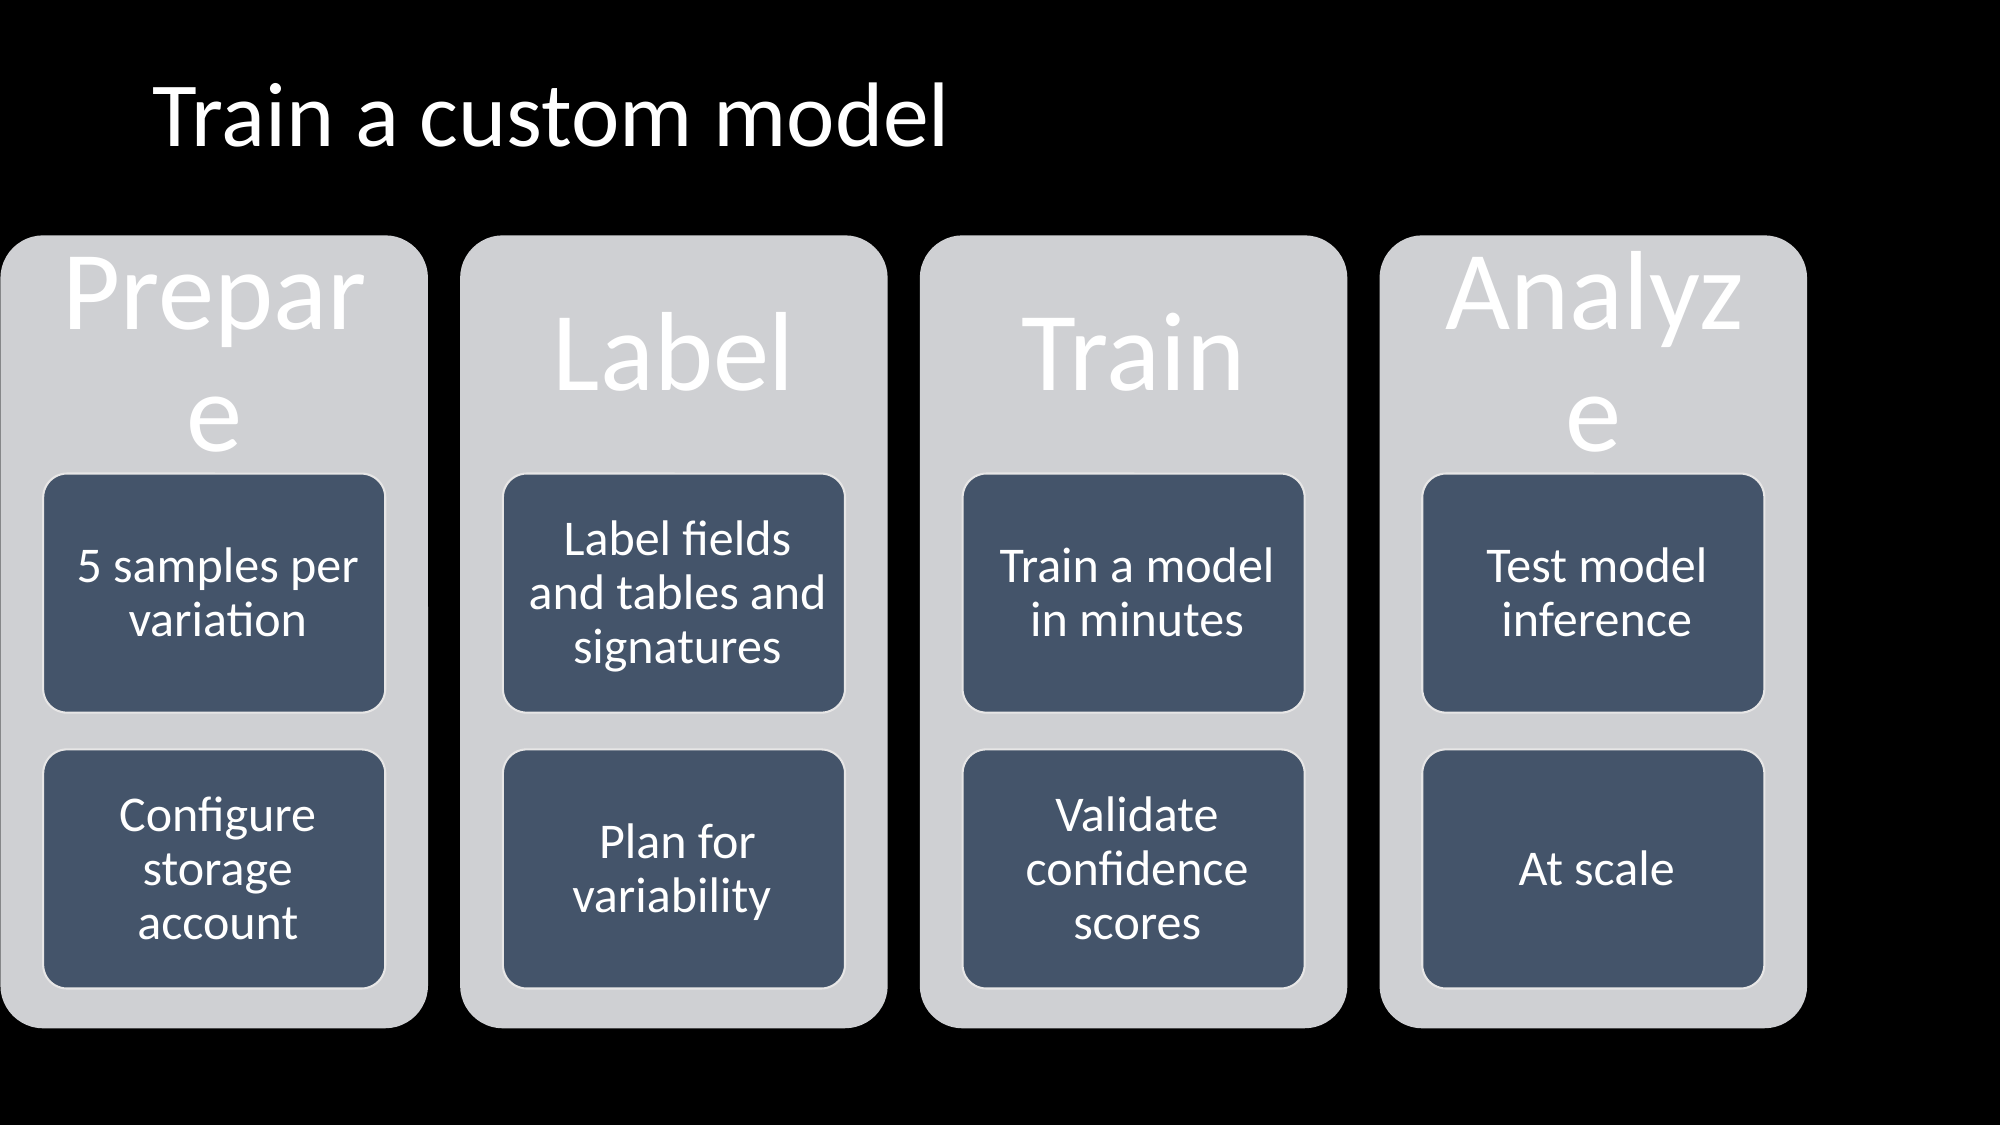

# Train a custom model
Prepare
5 samples per variation
Configure storage account
Label
Label fields and tables and signatures
Plan for variability
Train
Train a model in minutes
Validate confidence scores
Analyze
Test model inference
At scale